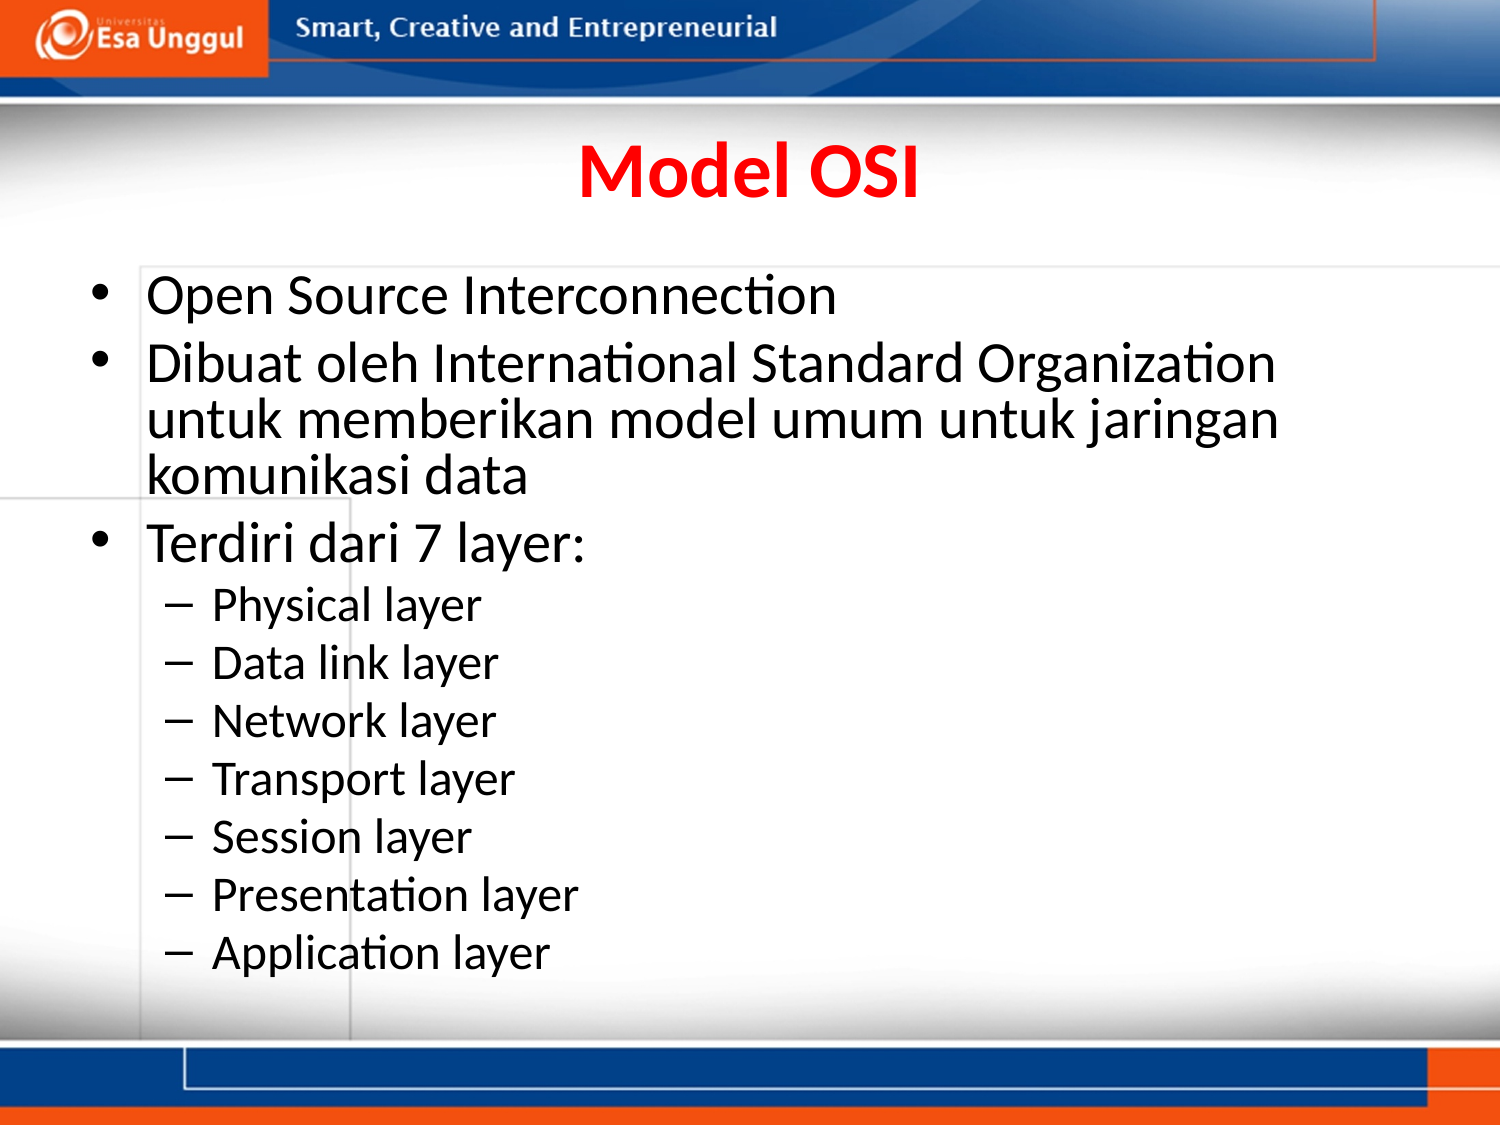

# Model OSI
Open Source Interconnection
Dibuat oleh International Standard Organization untuk memberikan model umum untuk jaringan komunikasi data
Terdiri dari 7 layer:
Physical layer
Data link layer
Network layer
Transport layer
Session layer
Presentation layer
Application layer